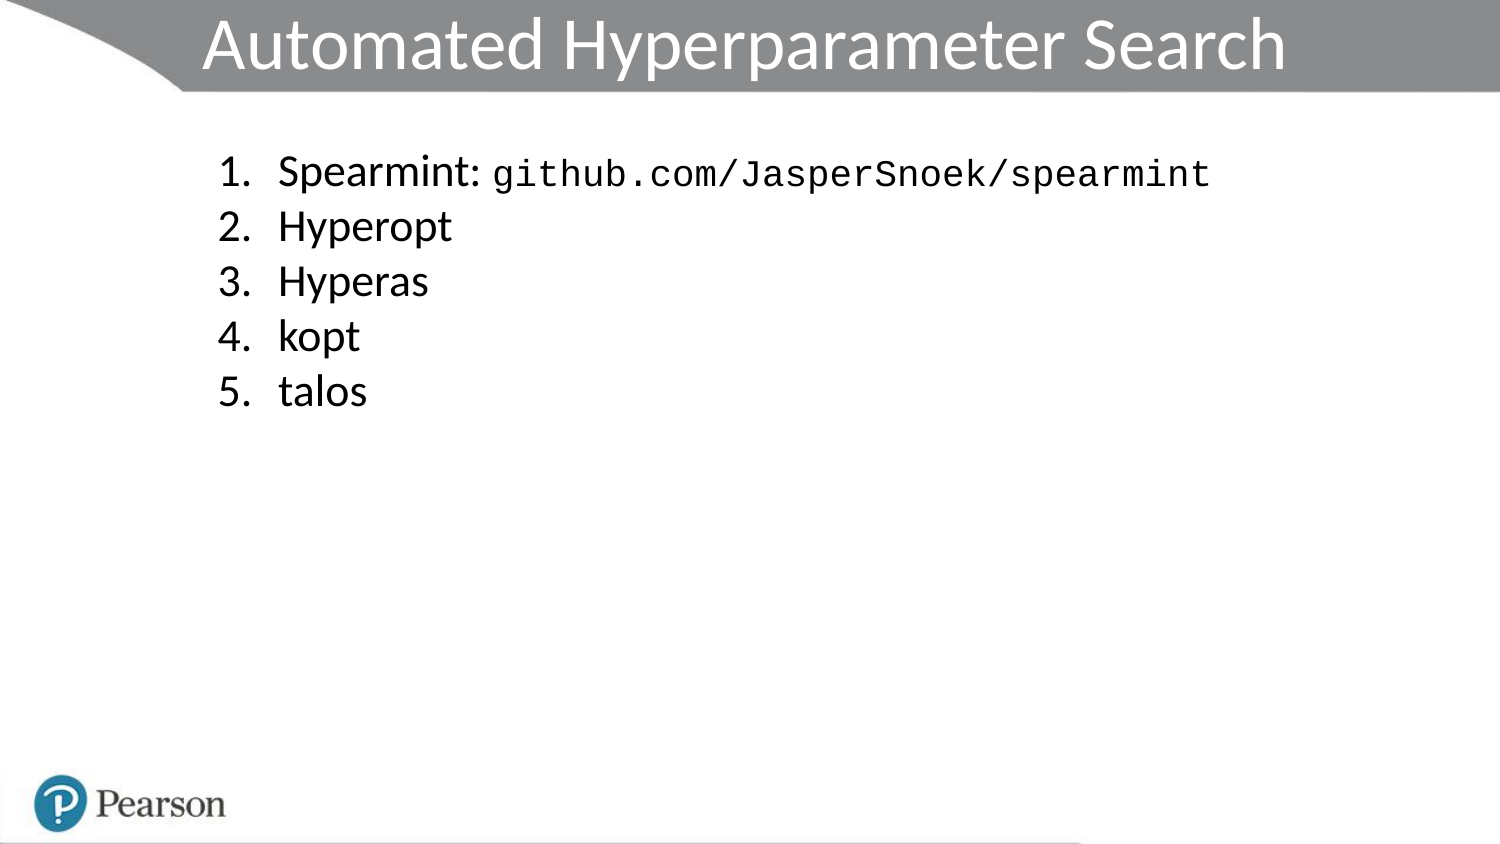

Automated Hyperparameter Search
Spearmint: github.com/JasperSnoek/spearmint
Hyperopt
Hyperas
kopt
talos